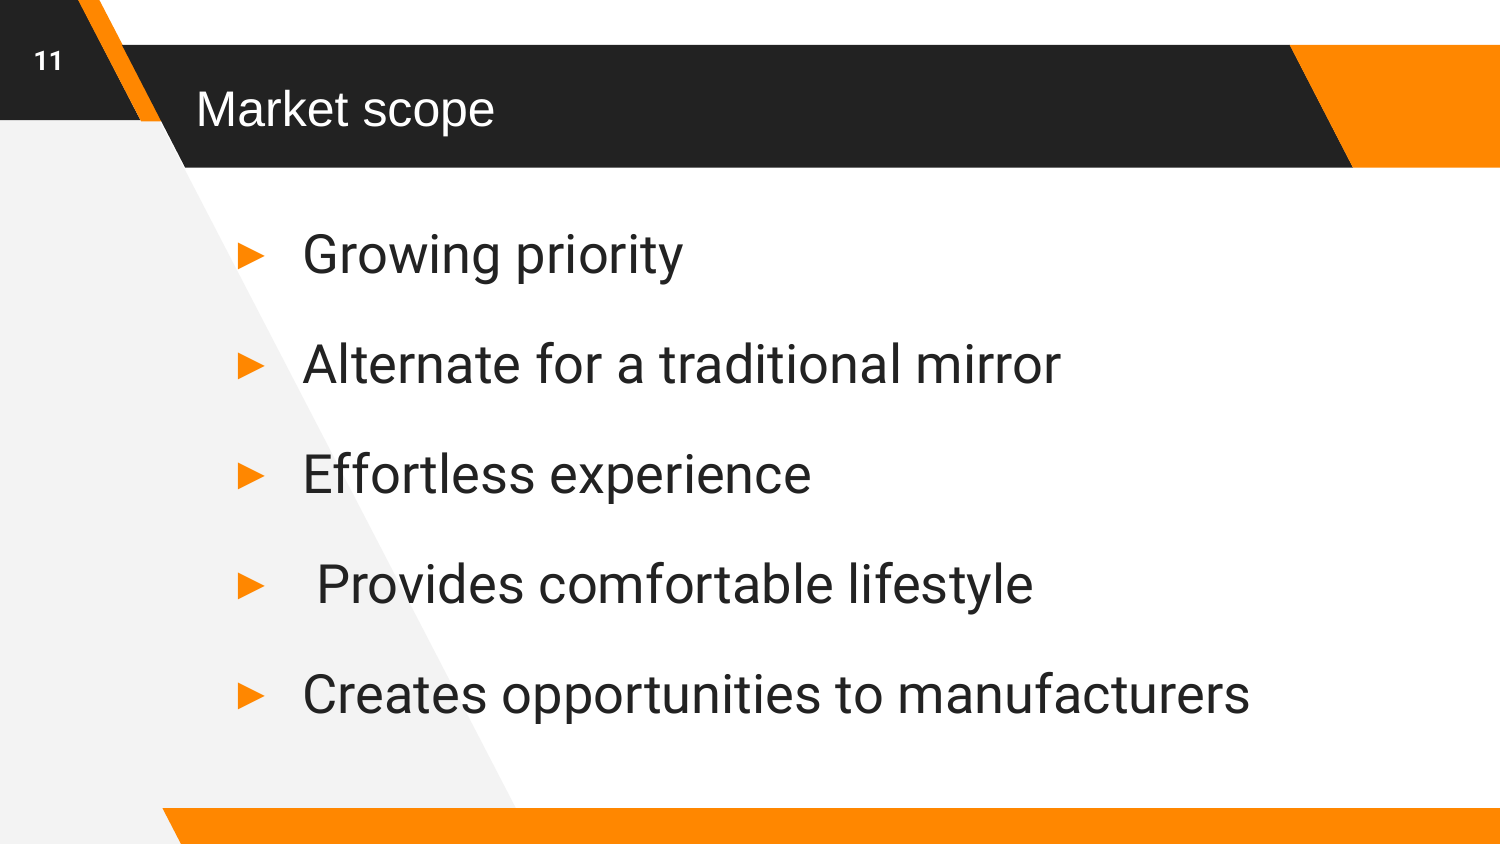

11
# Market scope
Growing priority
Alternate for a traditional mirror
Effortless experience
 Provides comfortable lifestyle
Creates opportunities to manufacturers